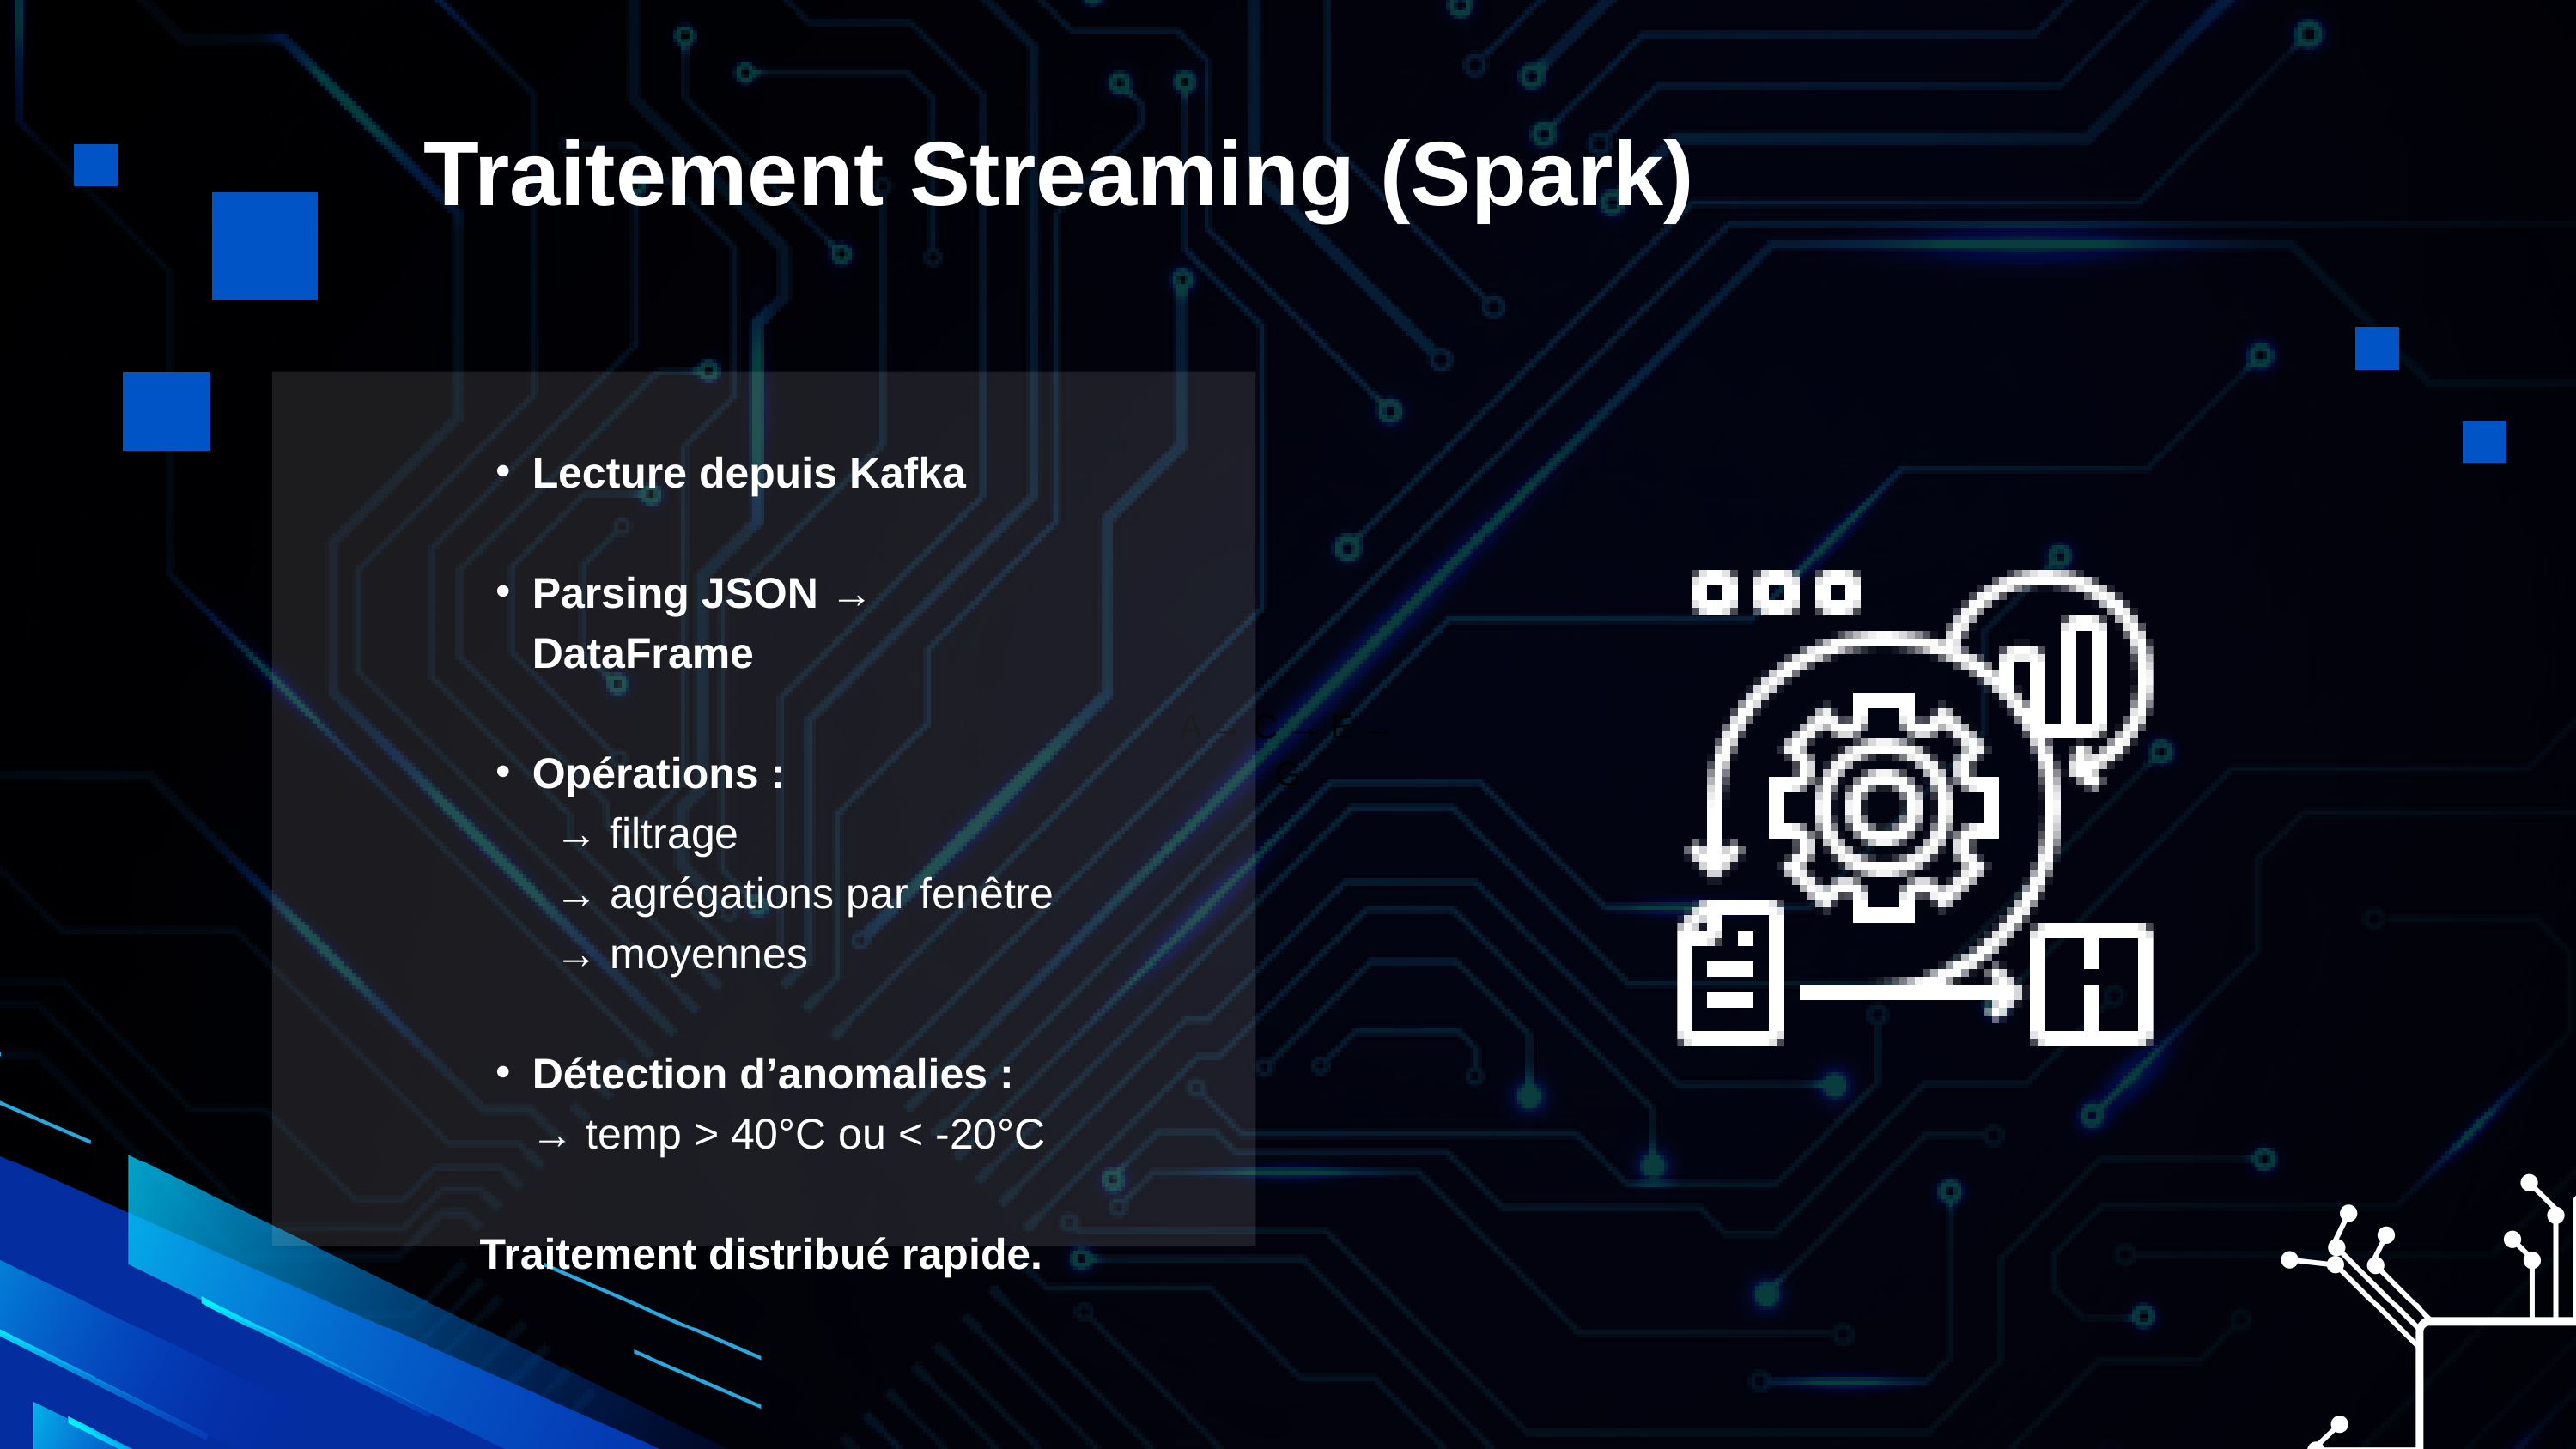

Traitement Streaming (Spark)

Lecture depuis Kafka

Parsing JSON → DataFrame

Opérations :
        → filtrage
        → agrégations par fenêtre
        → moyennes

Détection d’anomalies :
      → temp > 40°C ou < -20°C

Traitement distribué rapide.

A → C → E → G